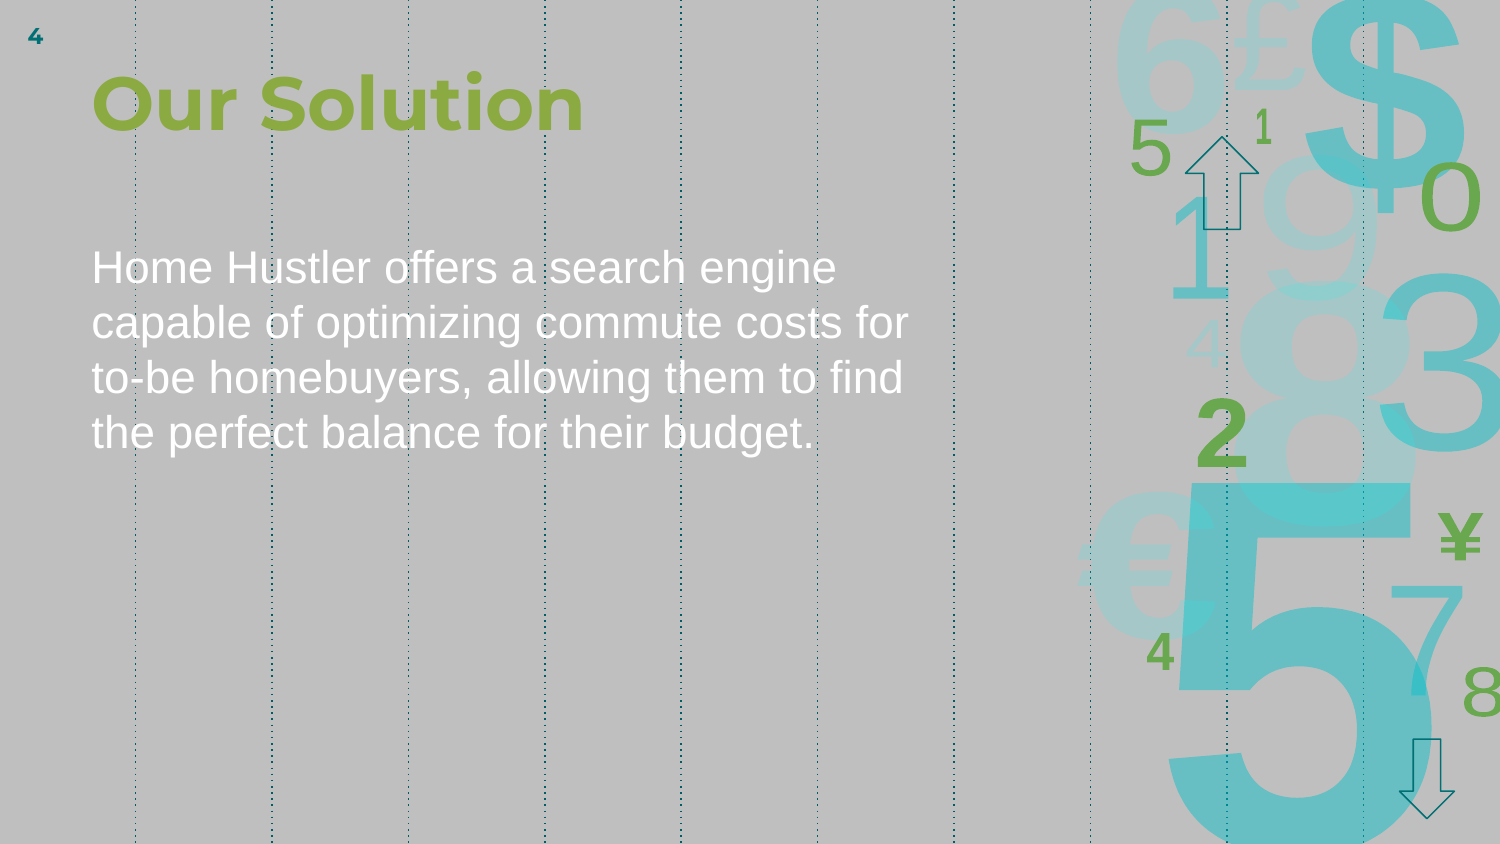

# Our Solution
4
Home Hustler offers a search engine capable of optimizing commute costs for to-be homebuyers, allowing them to find the perfect balance for their budget.